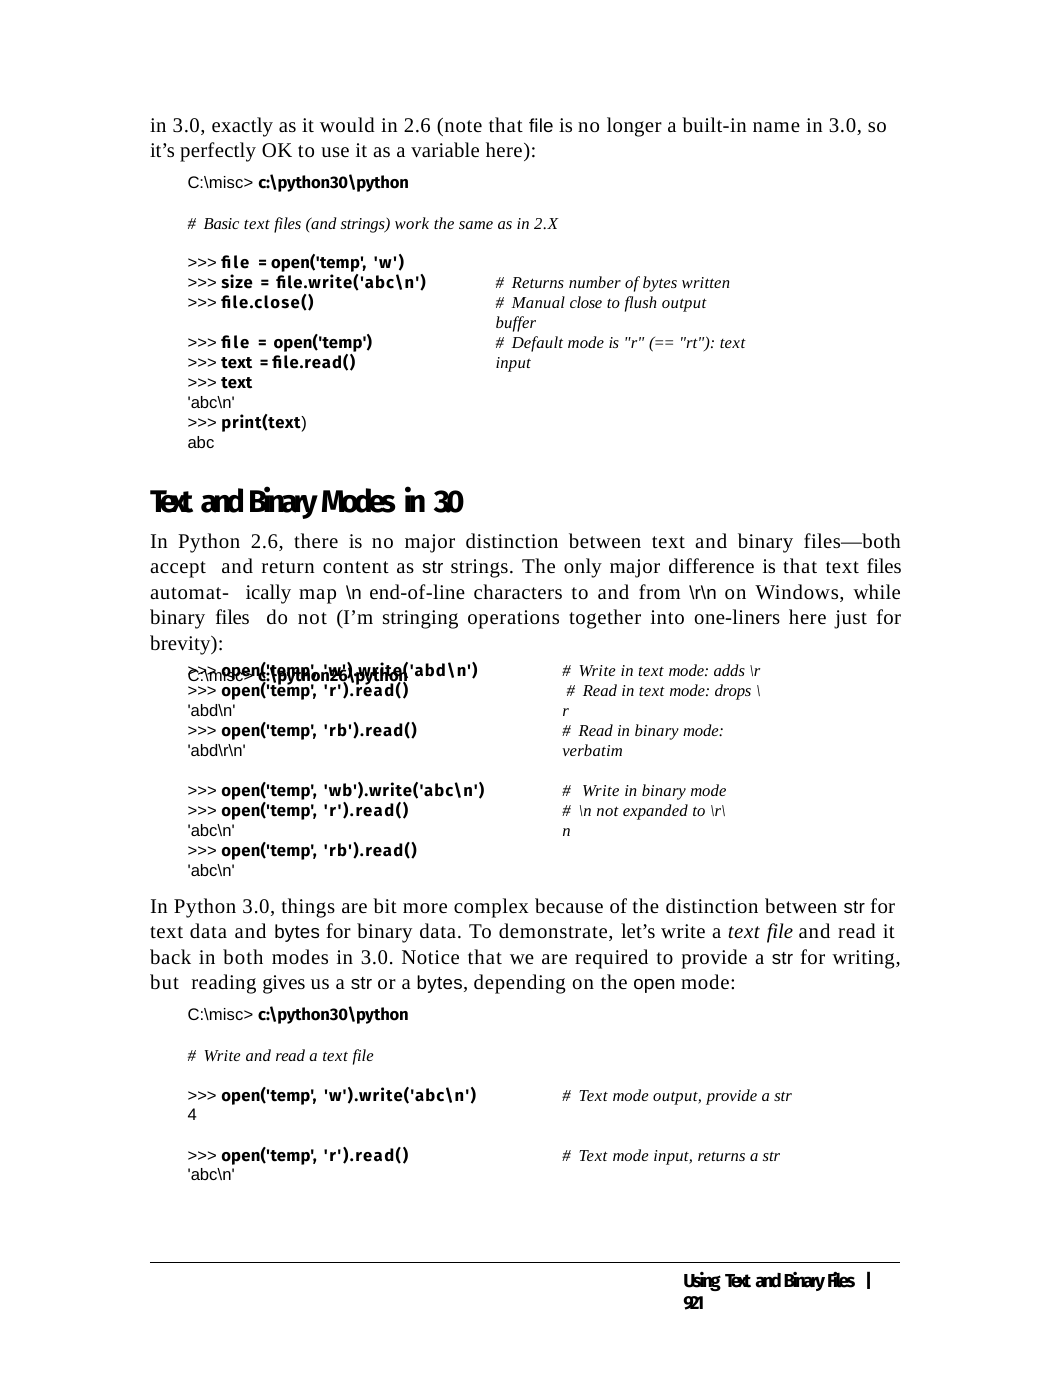

in 3.0, exactly as it would in 2.6 (note that file is no longer a built-in name in 3.0, so  it’s perfectly OK to use it as a variable here):
C:\misc> c:\python30\python

# Basic text files (and strings) work the same as in 2.X
>>> file = open('temp', 'w')
>>> size = file.write('abc\n')
>>> file.close()
# Returns number of bytes written
# Manual close to flush output buffer
>>> file = open('temp')
>>> text = file.read()
>>> text
'abc\n'
>>> print(text)  abc
# Default mode is "r" (== "rt"): text input
Text and Binary Modes in 3.0
In Python 2.6, there is no major distinction between text and binary files—both accept  and return content as str strings. The only major difference is that text files automat-  ically map \n end-of-line characters to and from \r\n on Windows, while binary files  do not (I’m stringing operations together into one-liners here just for brevity):
C:\misc> c:\python26\python
>>> open('temp', 'w').write('abd\n')
>>> open('temp', 'r').read()
'abd\n'
>>> open('temp', 'rb').read()
'abd\r\n'
# Write in text mode: adds \r  # Read in text mode: drops \r
# Read in binary mode: verbatim
>>> open('temp', 'wb').write('abc\n')
>>> open('temp', 'r').read()
'abc\n'
>>> open('temp', 'rb').read()
'abc\n'
# Write in binary mode  # \n not expanded to \r\n
In Python 3.0, things are bit more complex because of the distinction between str for  text data and bytes for binary data. To demonstrate, let’s write a text file and read it  back in both modes in 3.0. Notice that we are required to provide a str for writing, but  reading gives us a str or a bytes, depending on the open mode:
C:\misc> c:\python30\python

# Write and read a text file
>>> open('temp', 'w').write('abc\n')
4
# Text mode output, provide a str
>>> open('temp', 'r').read()
'abc\n'
# Text mode input, returns a str

Using Text and Binary Files  |  921